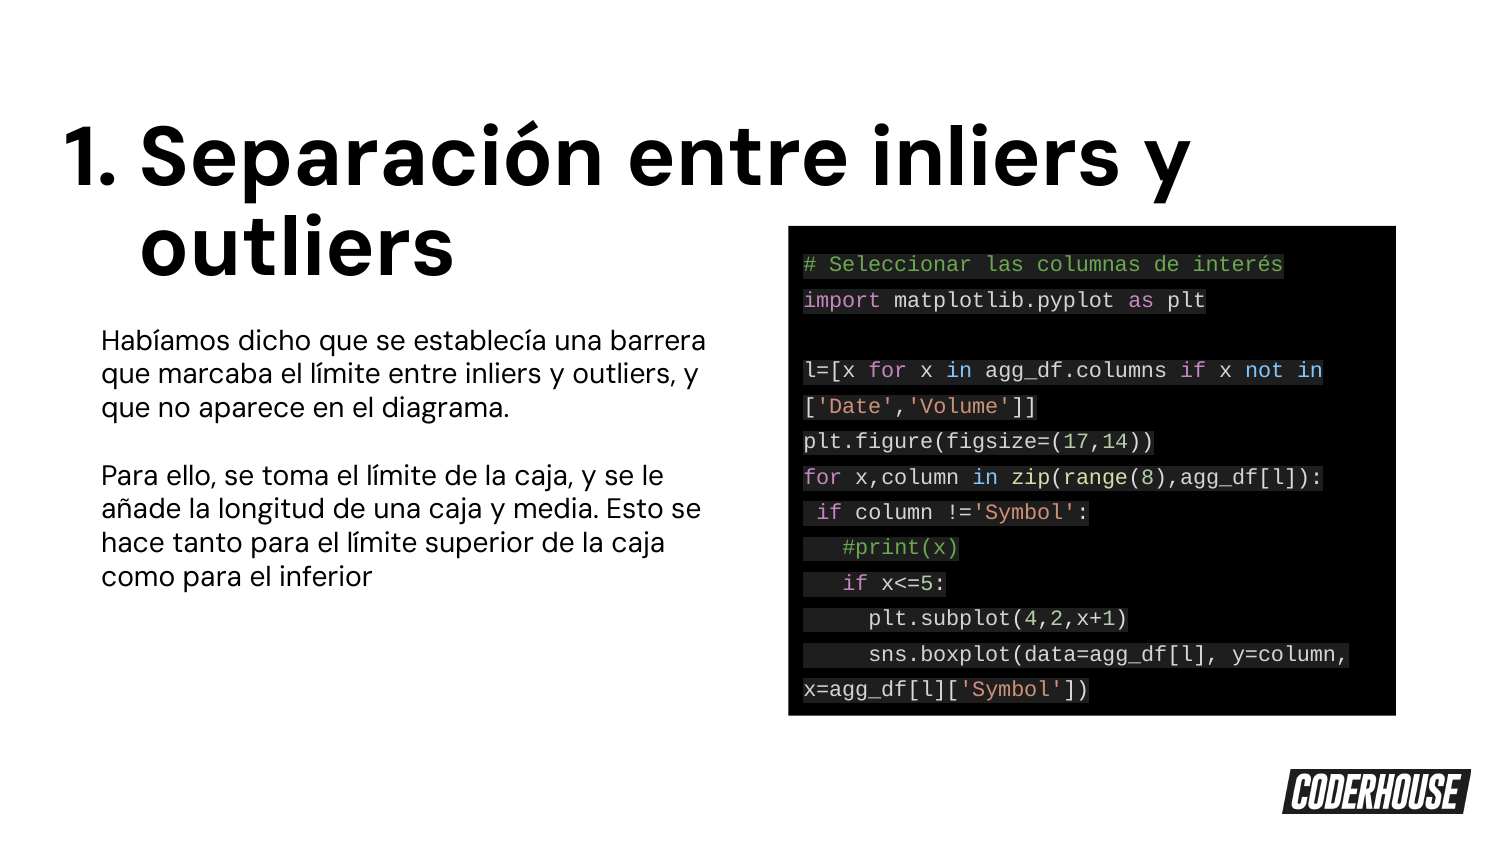

Separación entre inliers y outliers
# Seleccionar las columnas de interés
import matplotlib.pyplot as plt

l=[x for x in agg_df.columns if x not in ['Date','Volume']]
plt.figure(figsize=(17,14))
for x,column in zip(range(8),agg_df[l]):
 if column !='Symbol':
   #print(x)
   if x<=5:
     plt.subplot(4,2,x+1)
     sns.boxplot(data=agg_df[l], y=column, x=agg_df[l]['Symbol'])
Habíamos dicho que se establecía una barrera que marcaba el límite entre inliers y outliers, y que no aparece en el diagrama.

Para ello, se toma el límite de la caja, y se le añade la longitud de una caja y media. Esto se hace tanto para el límite superior de la caja como para el inferior